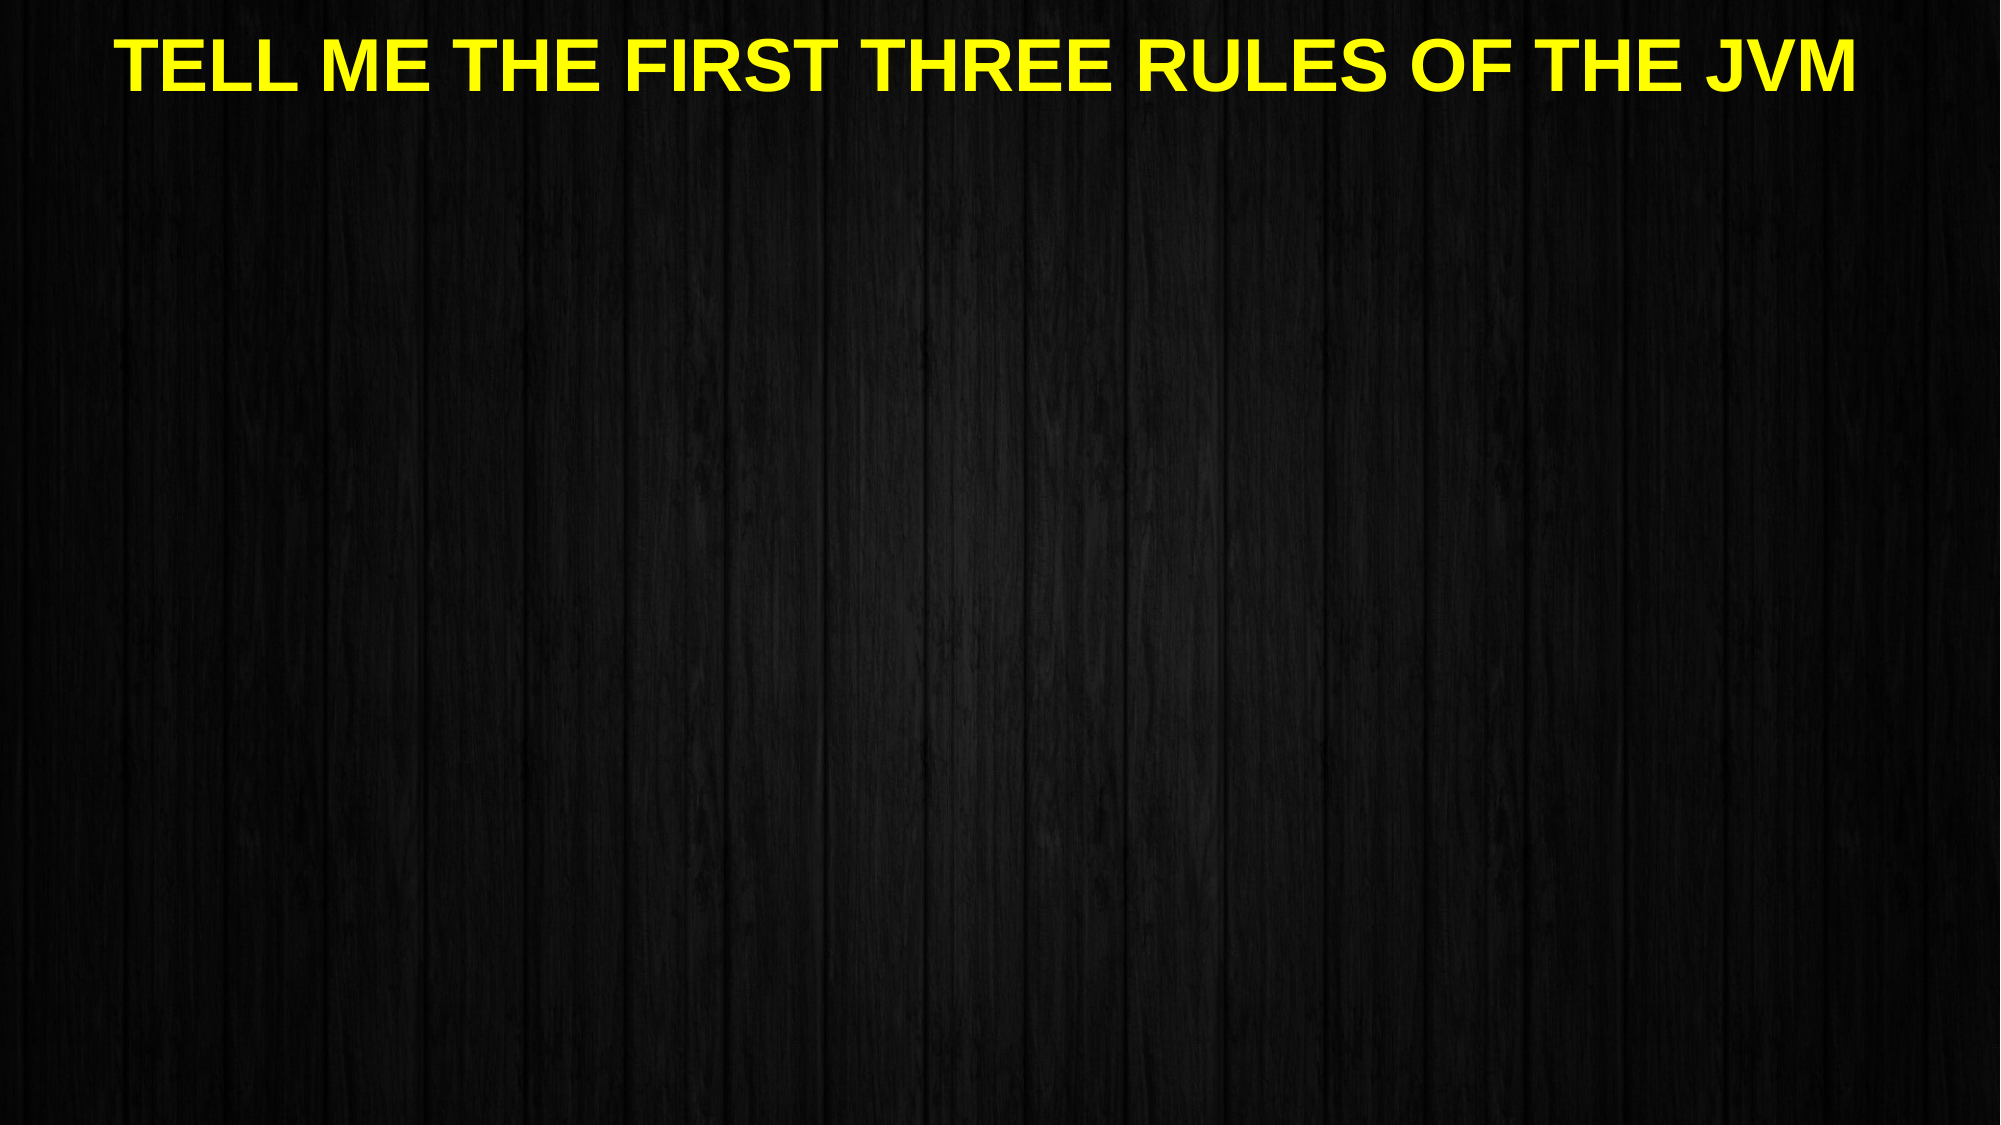

# Tell me the first three rules of the JVM